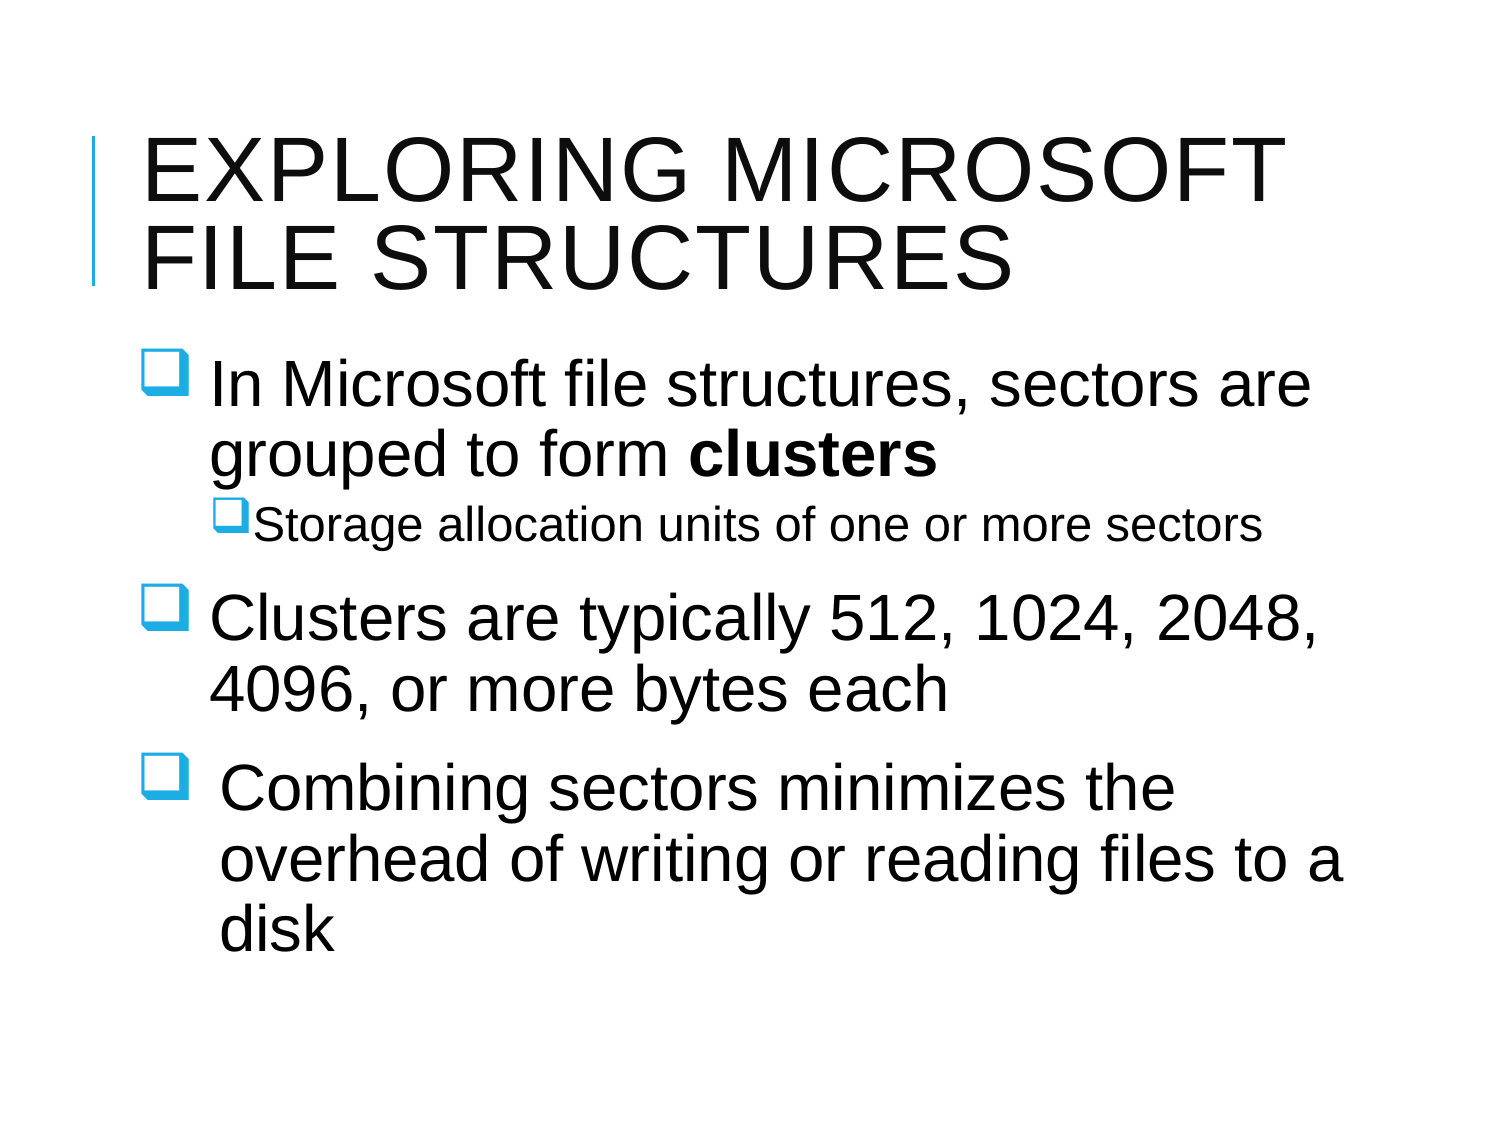

# Exploring Microsoft File Structures
In Microsoft file structures, sectors are grouped to form clusters
Storage allocation units of one or more sectors
Clusters are typically 512, 1024, 2048, 4096, or more bytes each
Combining sectors minimizes the overhead of writing or reading files to a disk